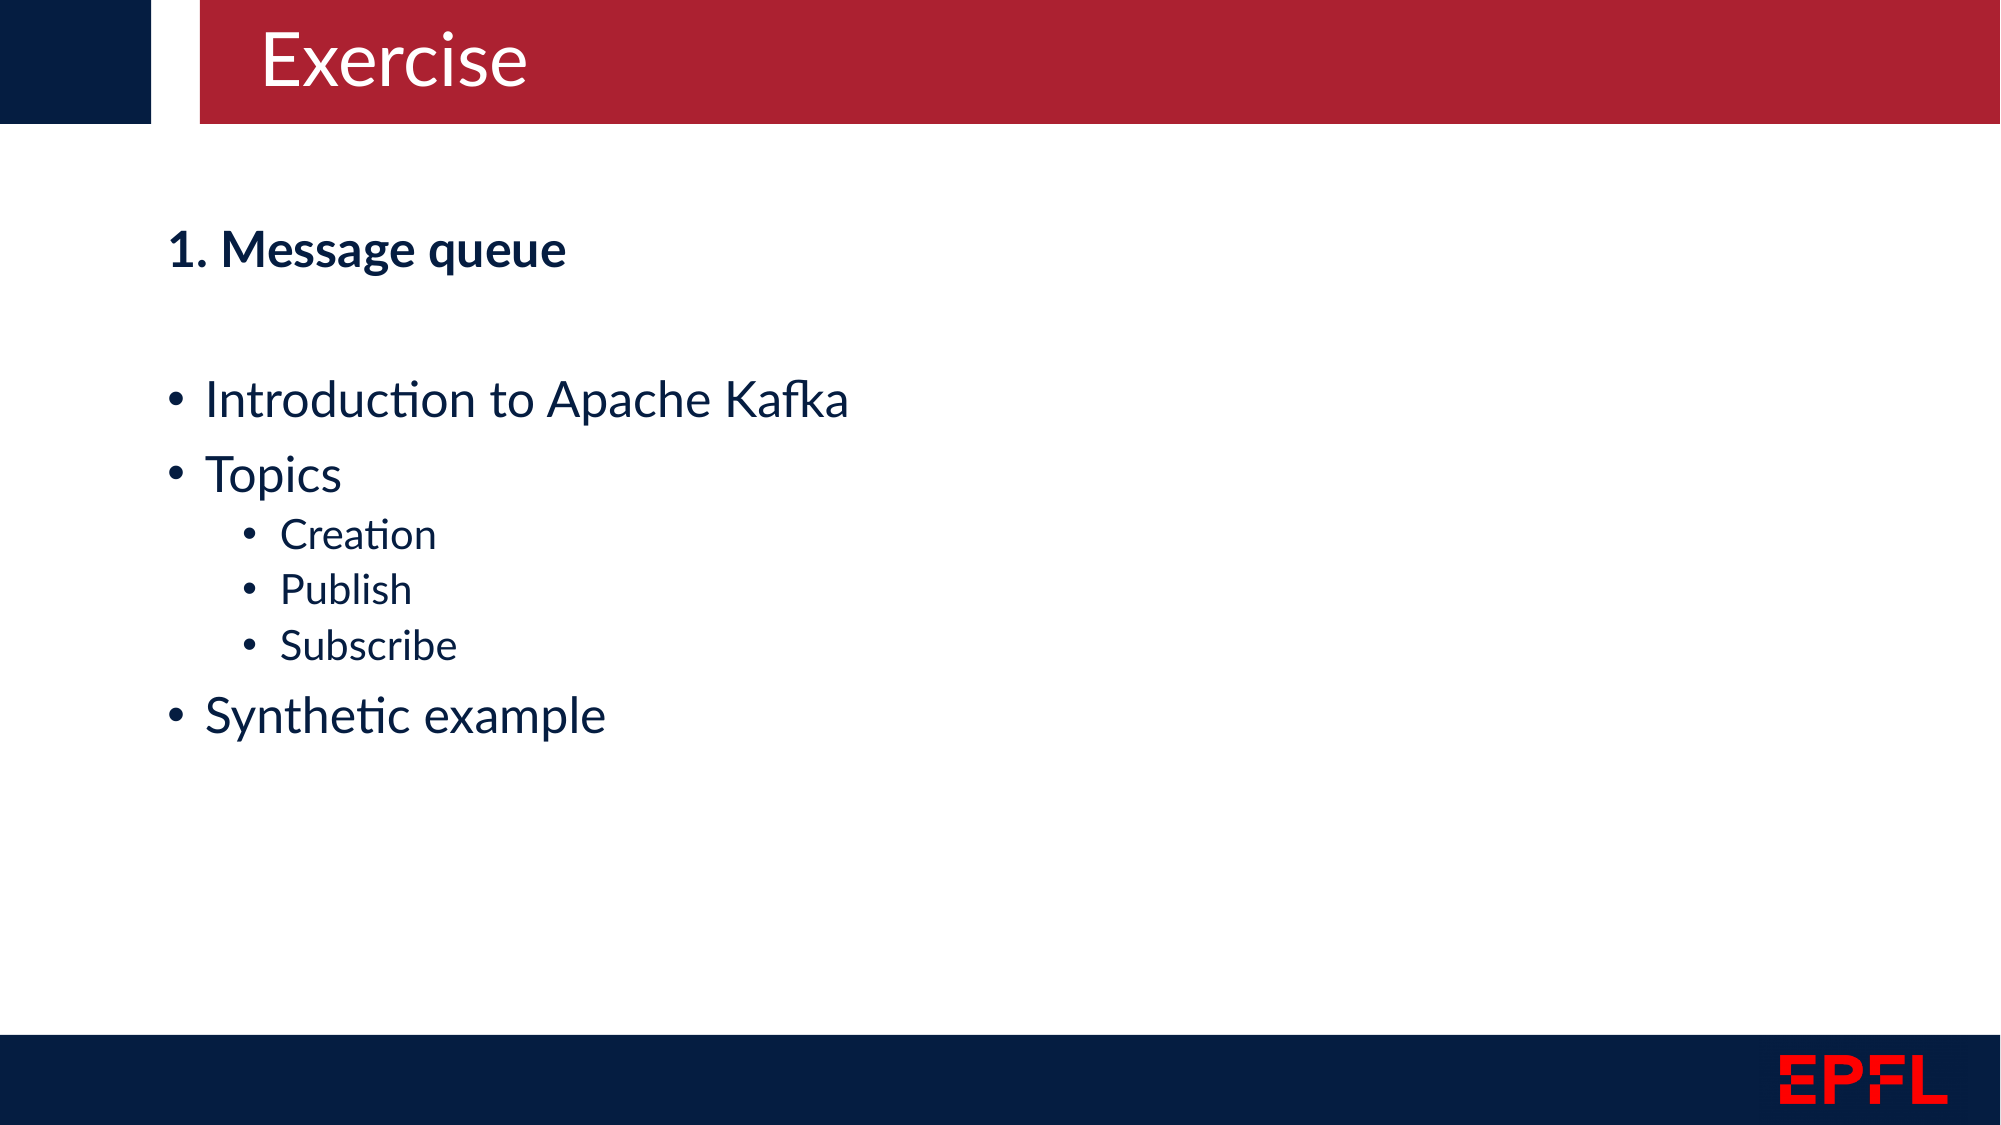

22
# Exercise
1. Message queue

Introduction to Apache Kafka
Topics
Creation
Publish
Subscribe
Synthetic example